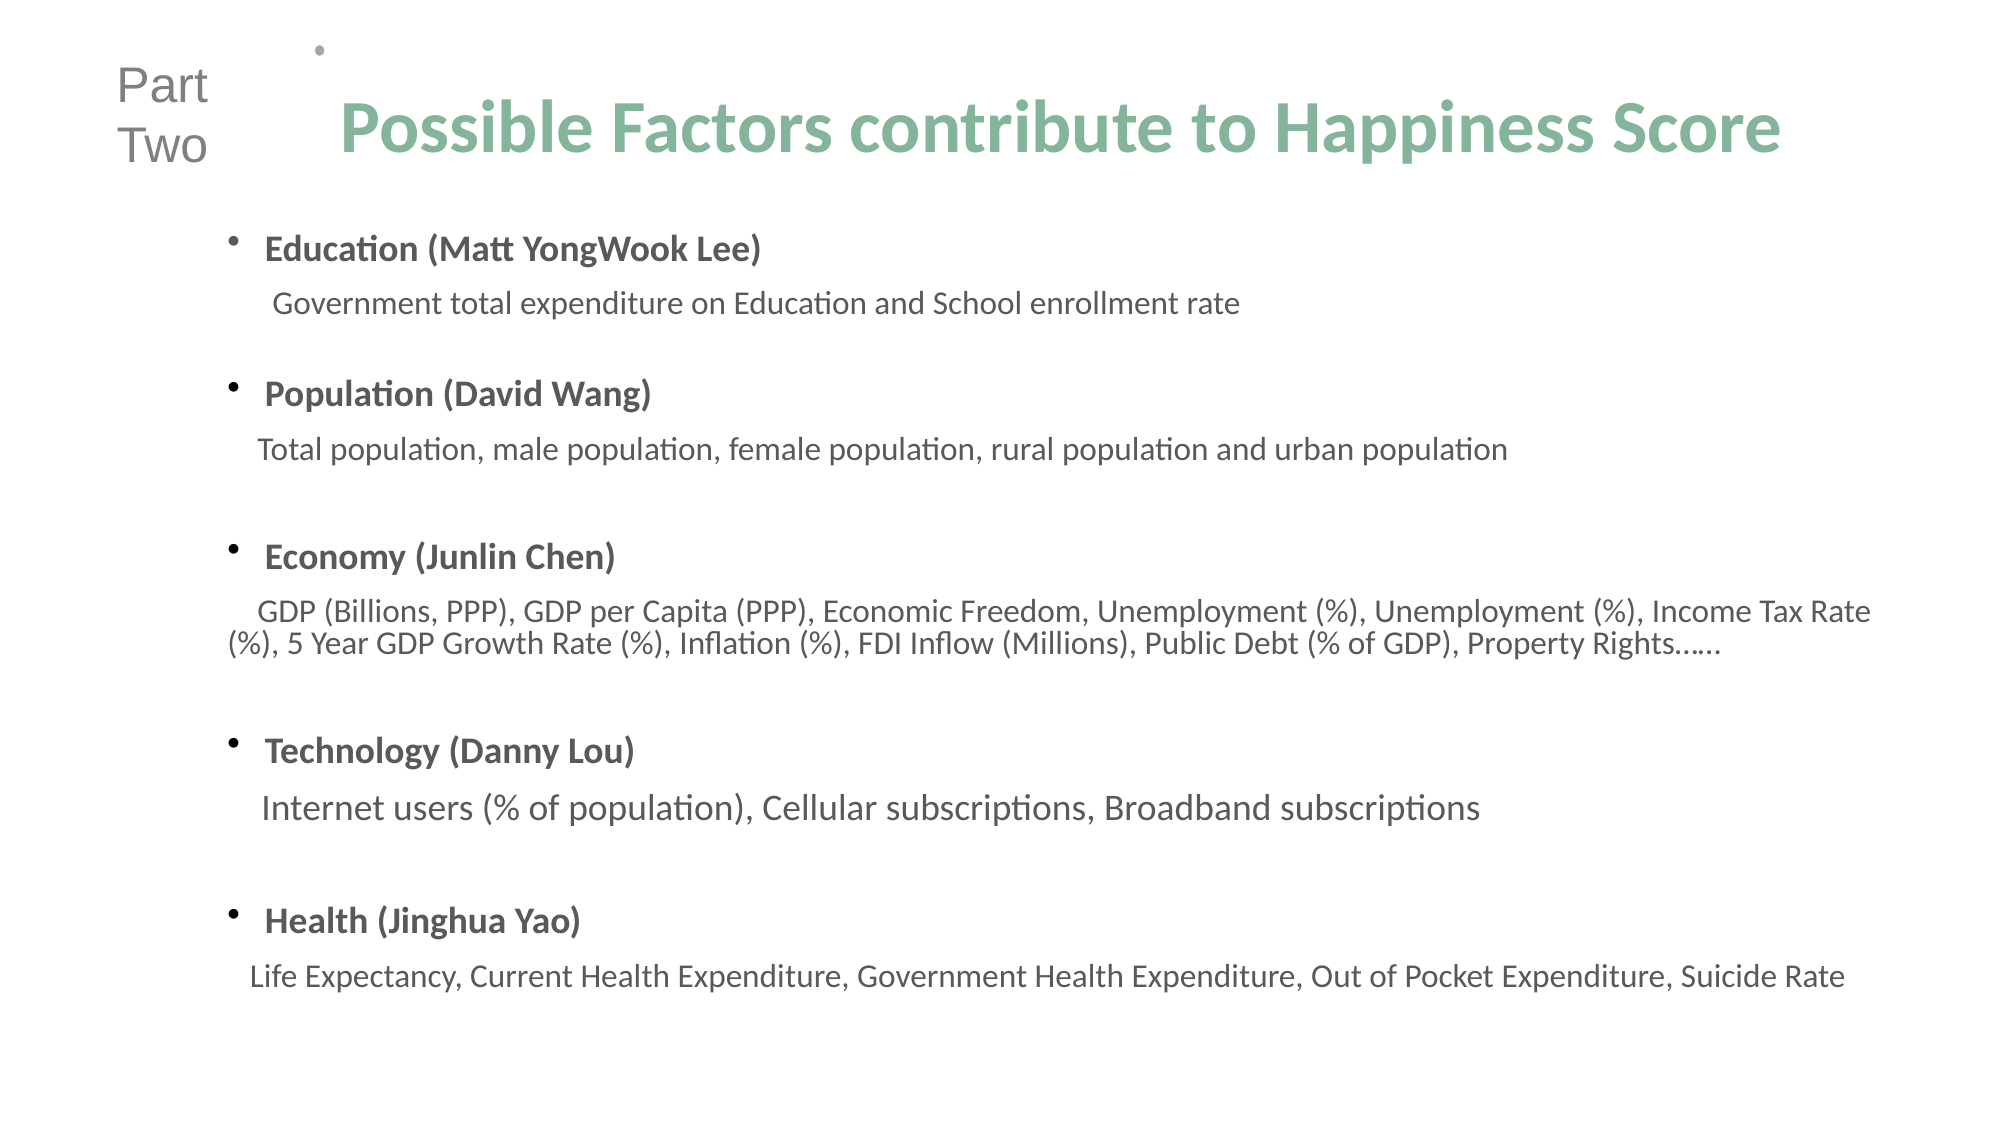

Part Two

Possible Factors contribute to Happiness Score
Education (Matt YongWook Lee)
 Government total expenditure on Education and School enrollment rate

Population (David Wang)
    Total population, male population, female population, rural population and urban population

Economy (Junlin Chen)
    GDP (Billions, PPP), GDP per Capita (PPP), Economic Freedom, Unemployment (%), Unemployment (%), Income Tax Rate (%), 5 Year GDP Growth Rate (%), Inflation (%), FDI Inflow (Millions), Public Debt (% of GDP), Property Rights……

Technology (Danny Lou)
    Internet users (% of population), Cellular subscriptions, Broadband subscriptions

Health (Jinghua Yao)
   Life Expectancy, Current Health Expenditure, Government Health Expenditure, Out of Pocket Expenditure, Suicide Rate